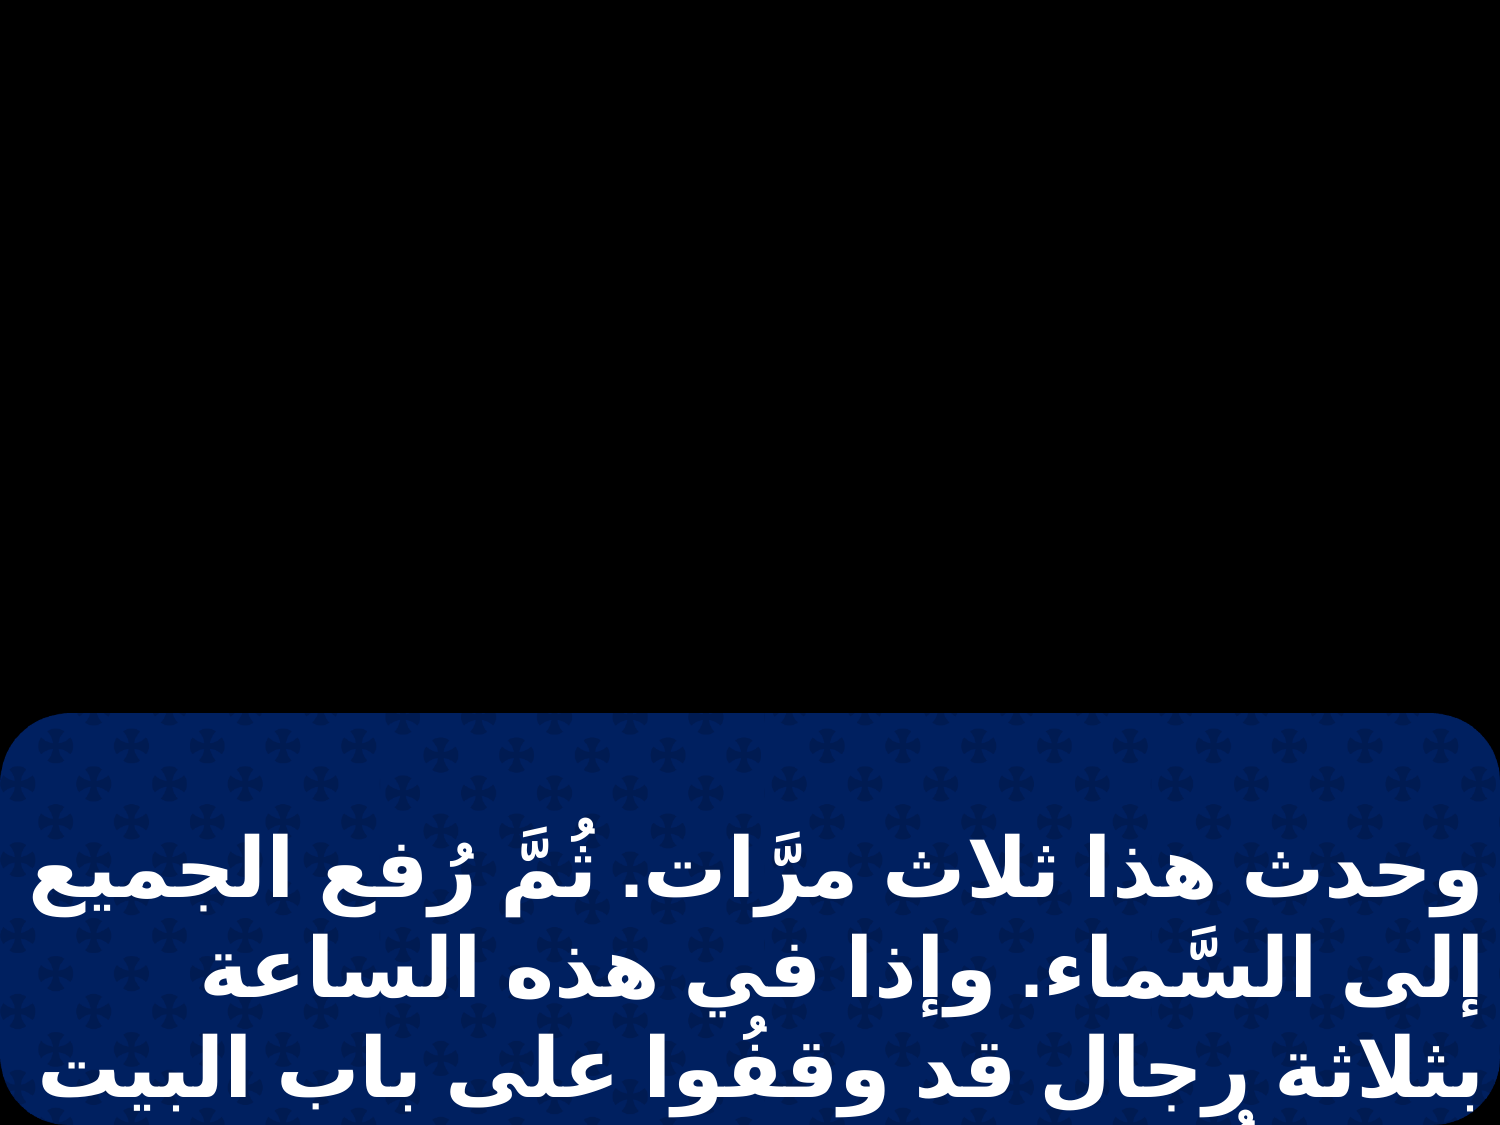

وحدث هذا ثلاث مرَّات. ثُمَّ رُفع الجميع إلى السَّماء. وإذا في هذه الساعة بثلاثة رجال قد وقفُوا على باب البيت الذي كُنت فيهِ، وهم مُرسلون إليَّ مِن قيصريَّة. فقال لي